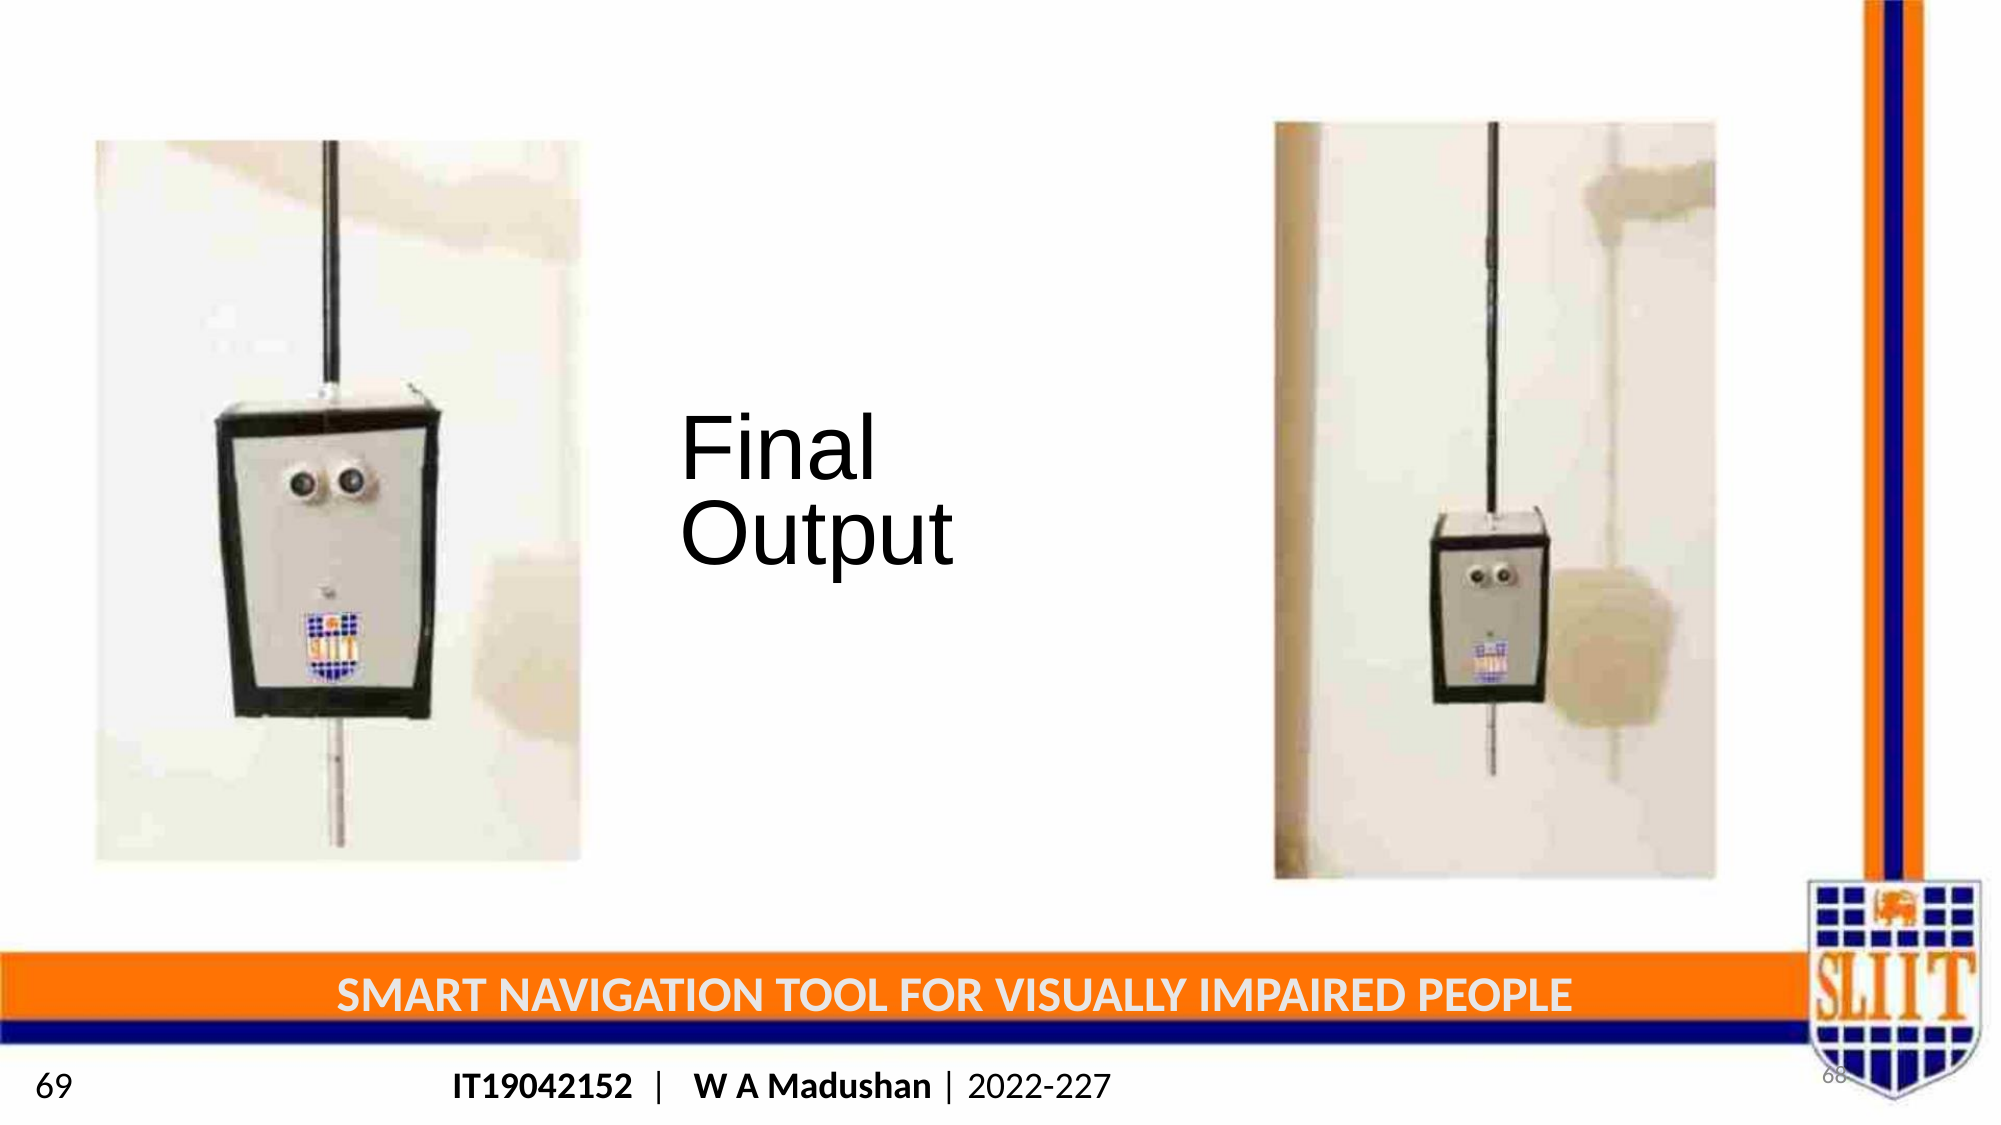

Final Output
SMART NAVIGATION TOOL FOR VISUALLY IMPAIRED PEOPLE
68
69
IT19042152 | W A Madushan | 2022-227